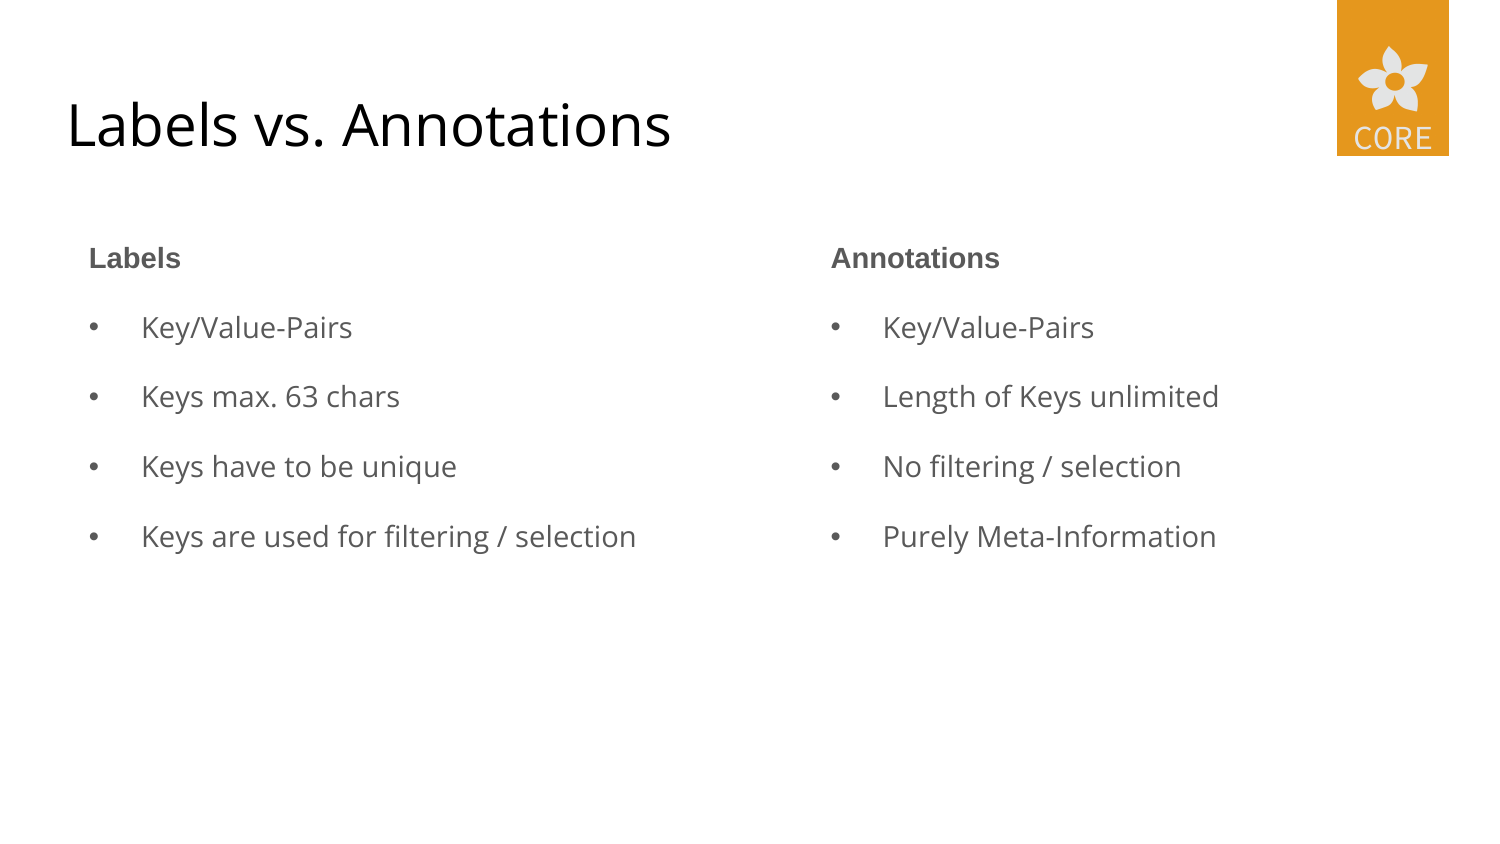

# Labels vs. Annotations
Labels
Key/Value-Pairs
Keys max. 63 chars
Keys have to be unique
Keys are used for filtering / selection
Annotations
Key/Value-Pairs
Length of Keys unlimited
No filtering / selection
Purely Meta-Information